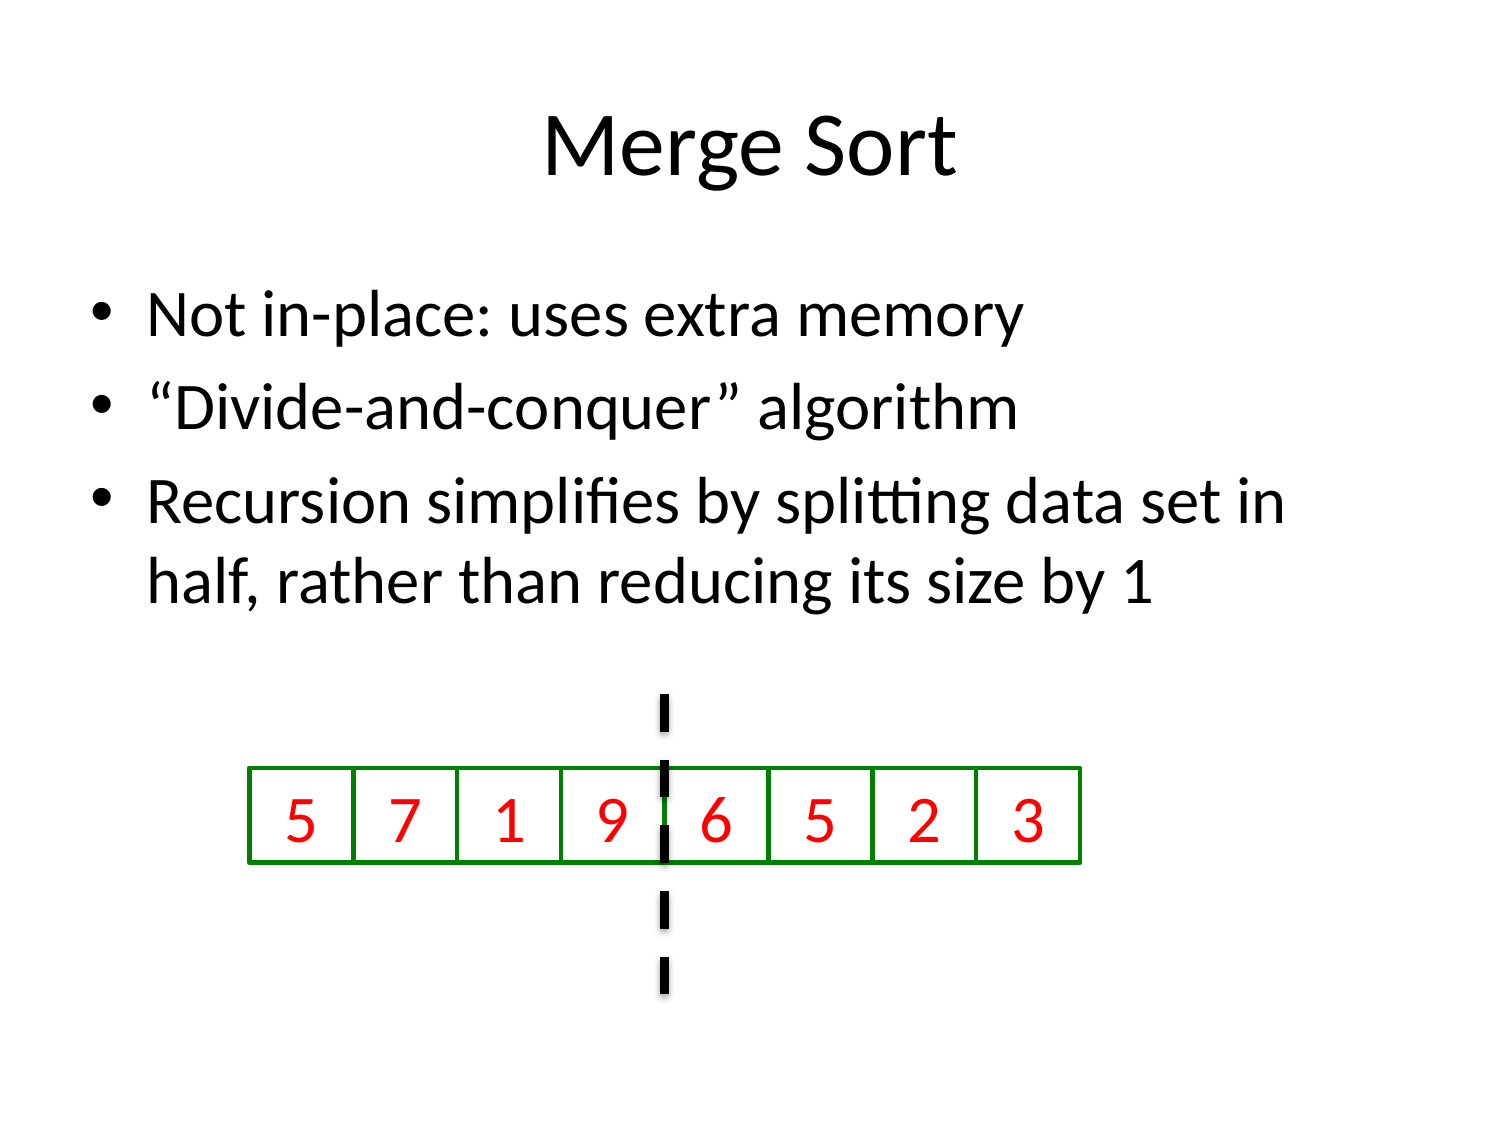

# Merge Sort
Not in-place: uses extra memory
“Divide-and-conquer” algorithm
Recursion simplifies by splitting data set in half, rather than reducing its size by 1

5
7
1
9
6
5
2
3